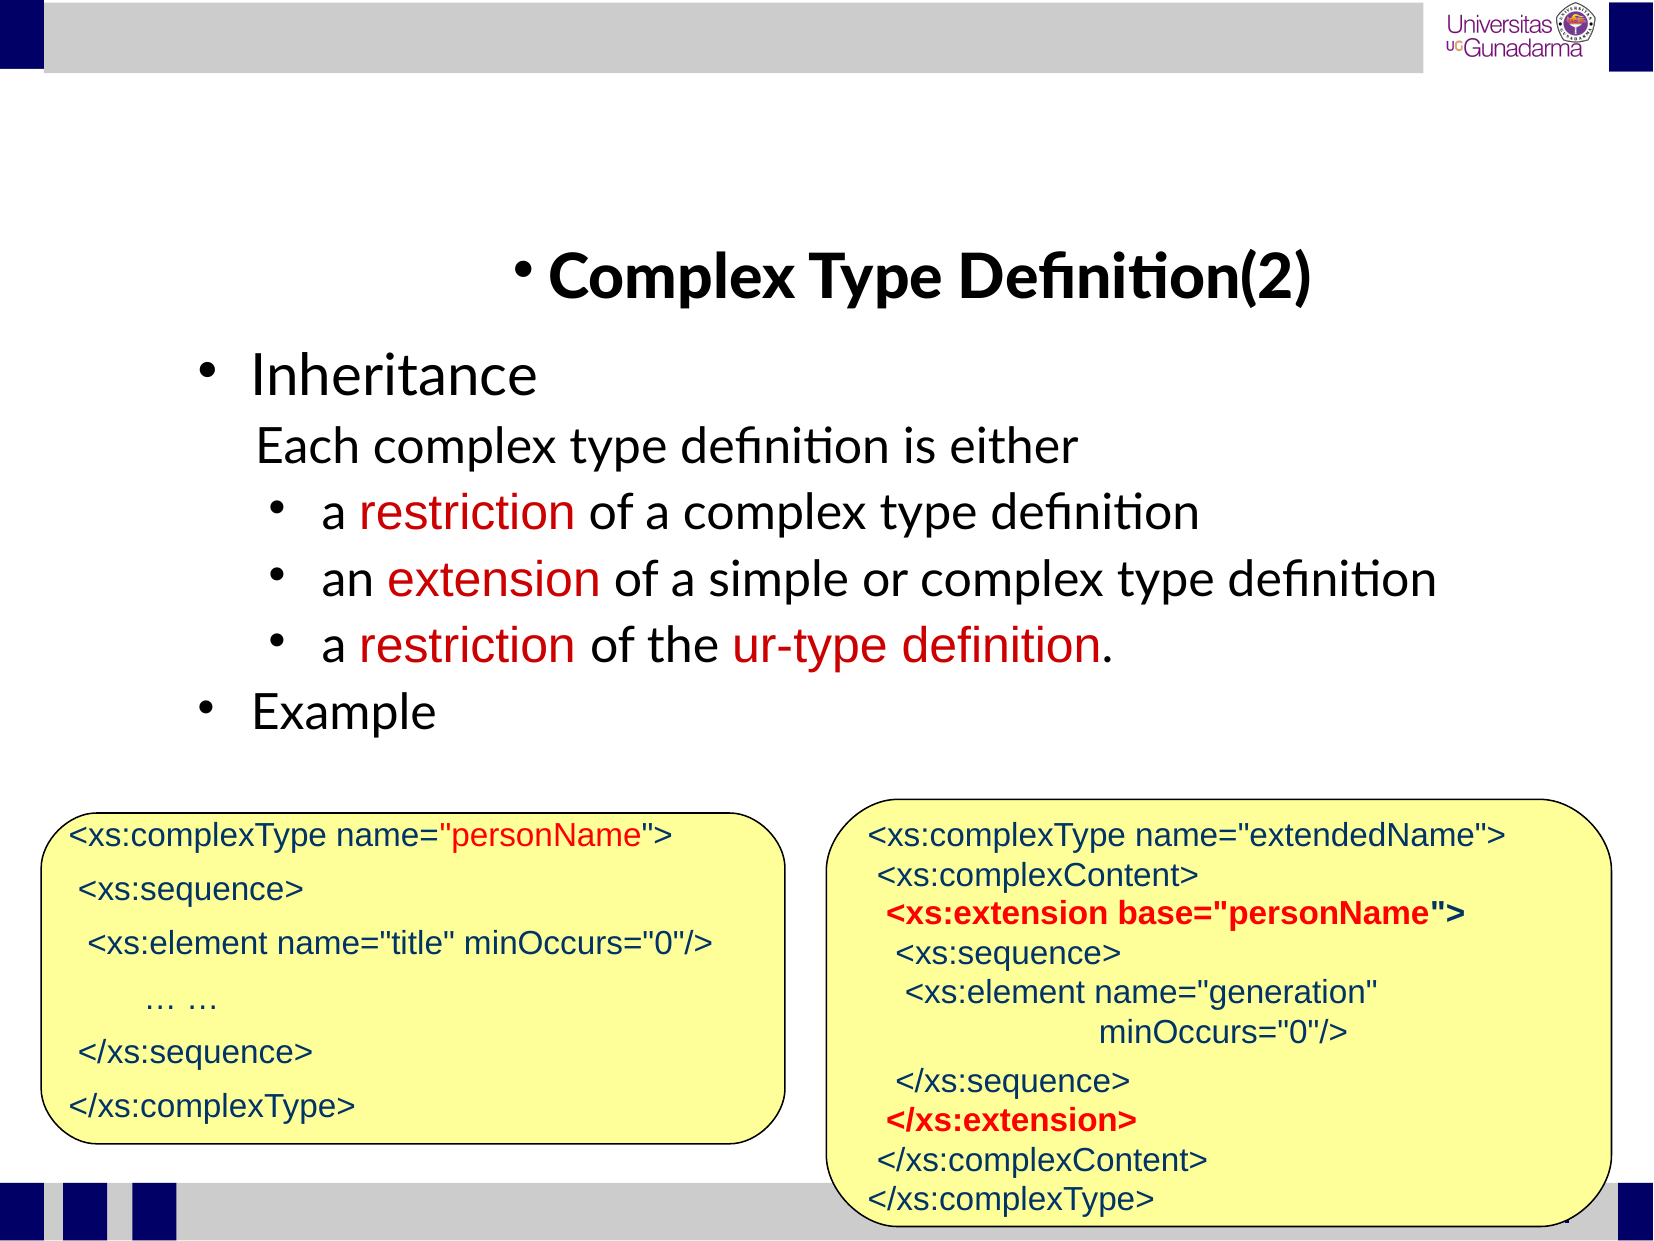

Complex Type Definition(2)
Inheritance
Each complex type definition is either
a restriction of a complex type definition
an extension of a simple or complex type definition
a restriction of the ur-type definition.
Example

<xs:complexType name="personName">
 <xs:sequence>
  <xs:element name="title" minOccurs="0"/>
… …
 </xs:sequence>
</xs:complexType>
<xs:complexType name="extendedName">
 <xs:complexContent>
  <xs:extension base="personName">
   <xs:sequence>
    <xs:element name="generation"
                         minOccurs="0"/>
   </xs:sequence>
  </xs:extension>
 </xs:complexContent>
</xs:complexType>